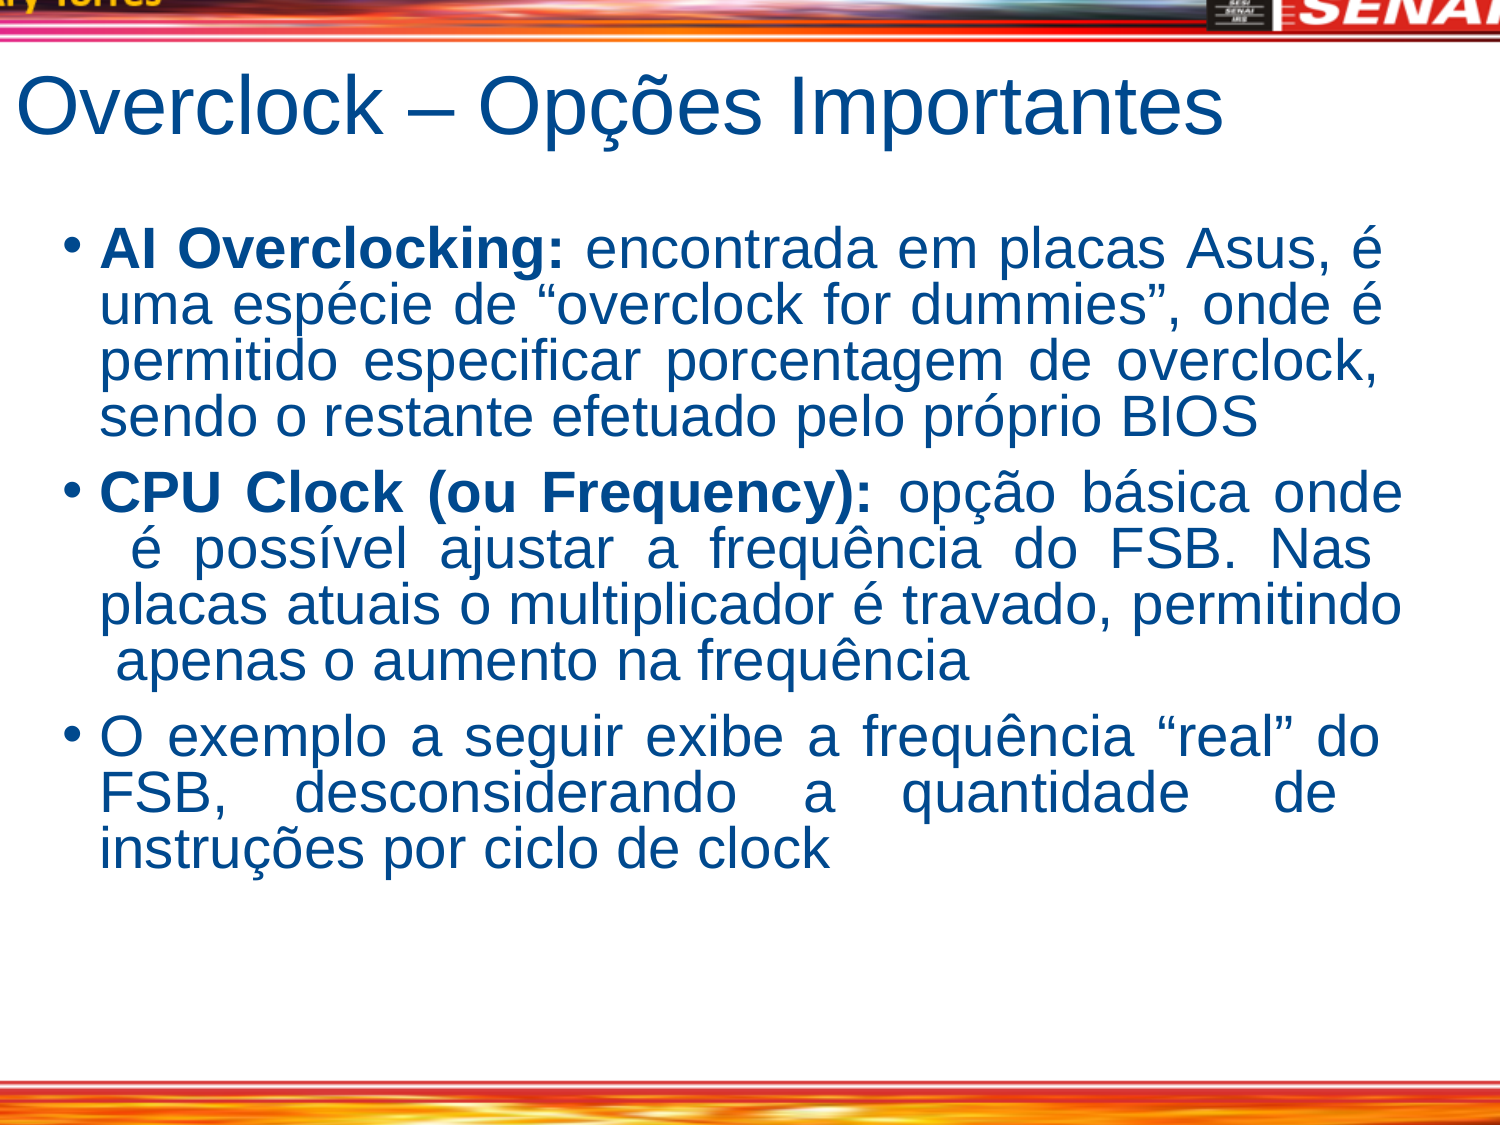

# Overclock – Opções Importantes
AI Overclocking: encontrada em placas Asus, é  uma espécie de “overclock for dummies”, onde é  permitido especificar porcentagem de overclock,  sendo o restante efetuado pelo próprio BIOS
CPU Clock (ou Frequency): opção básica onde  é possível ajustar a frequência do FSB. Nas  placas atuais o multiplicador é travado, permitindo  apenas o aumento na frequência
O exemplo a seguir exibe a frequência “real” do  FSB, desconsiderando a quantidade de  instruções por ciclo de clock